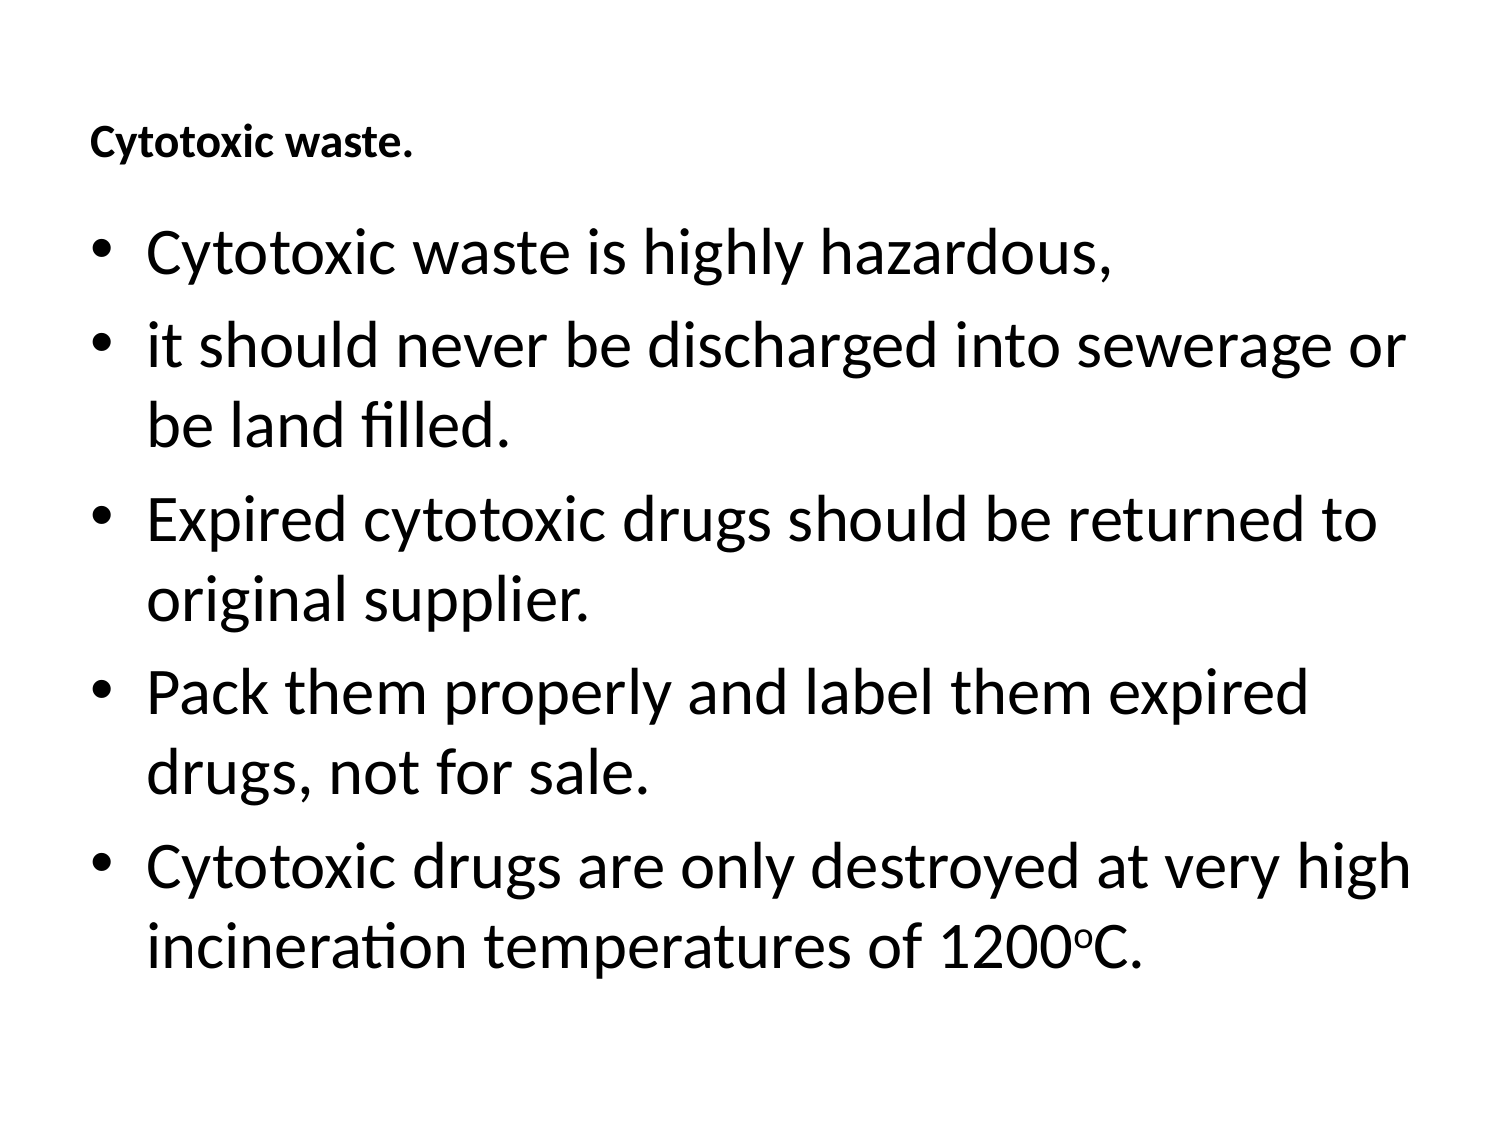

# Cytotoxic waste.
Cytotoxic waste is highly hazardous,
it should never be discharged into sewerage or be land filled.
Expired cytotoxic drugs should be returned to original supplier.
Pack them properly and label them expired drugs, not for sale.
Cytotoxic drugs are only destroyed at very high incineration temperatures of 1200oC.